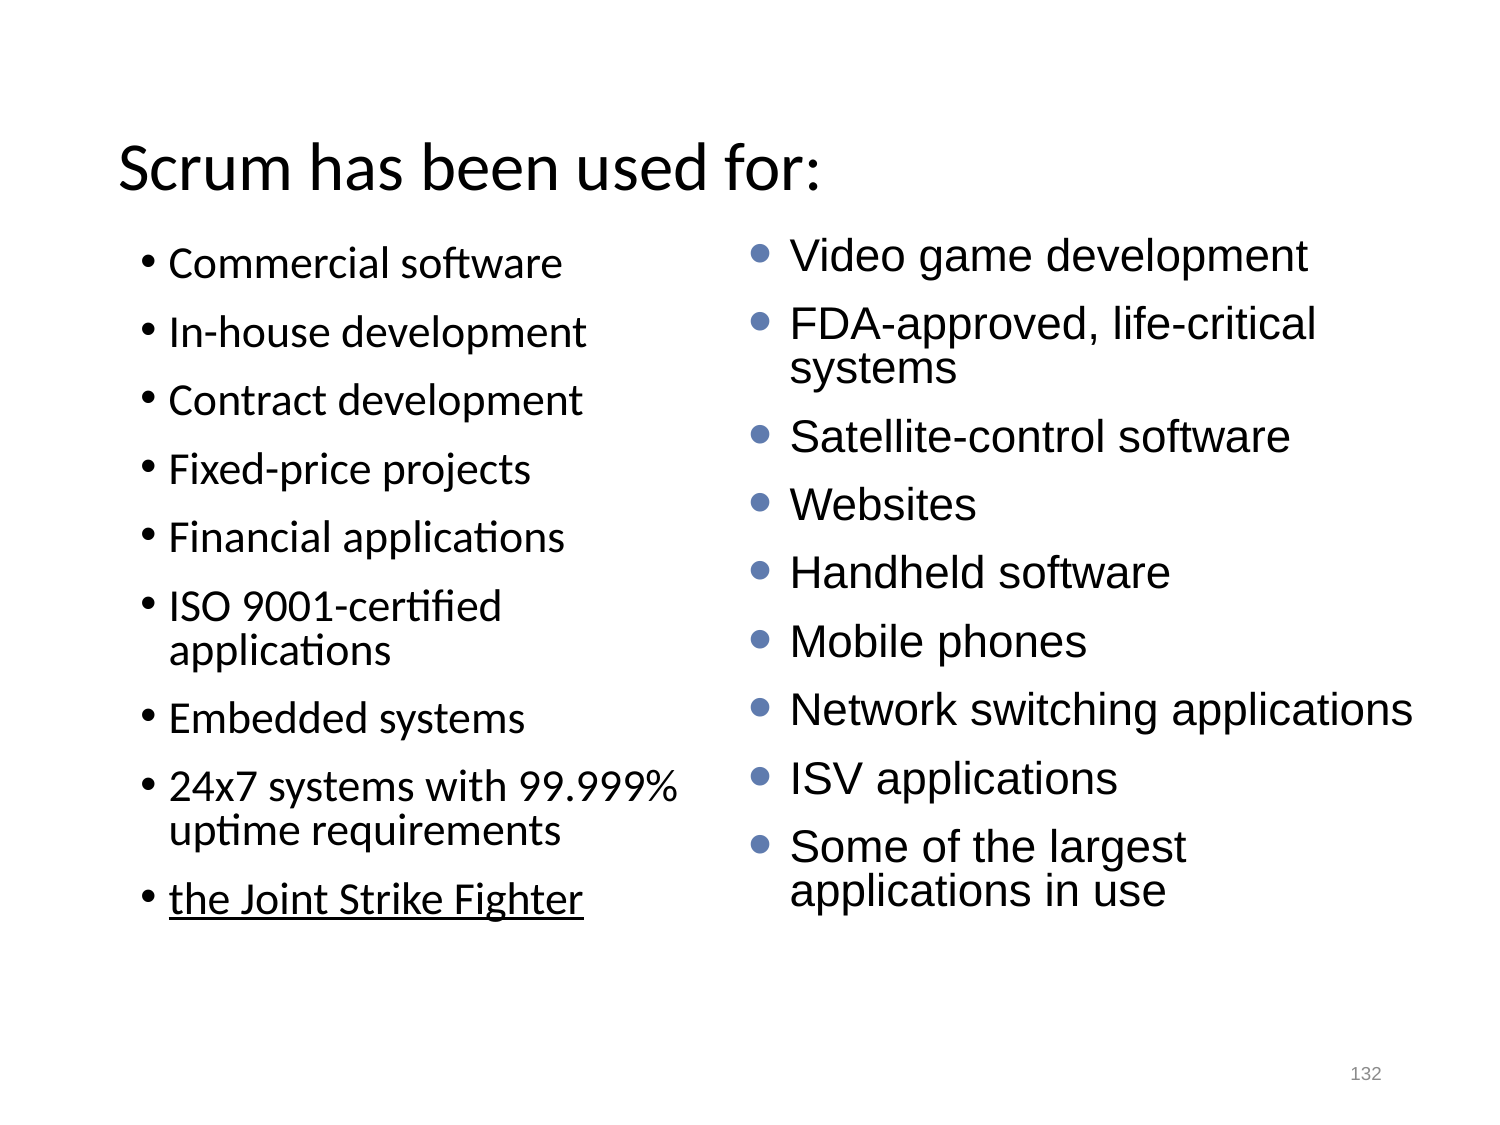

# Scrum has been used for:
Commercial software
In-house development
Contract development
Fixed-price projects
Financial applications
ISO 9001-certified applications
Embedded systems
24x7 systems with 99.999% uptime requirements
the Joint Strike Fighter
Video game development
FDA-approved, life-critical systems
Satellite-control software
Websites
Handheld software
Mobile phones
Network switching applications
ISV applications
Some of the largest applications in use
132